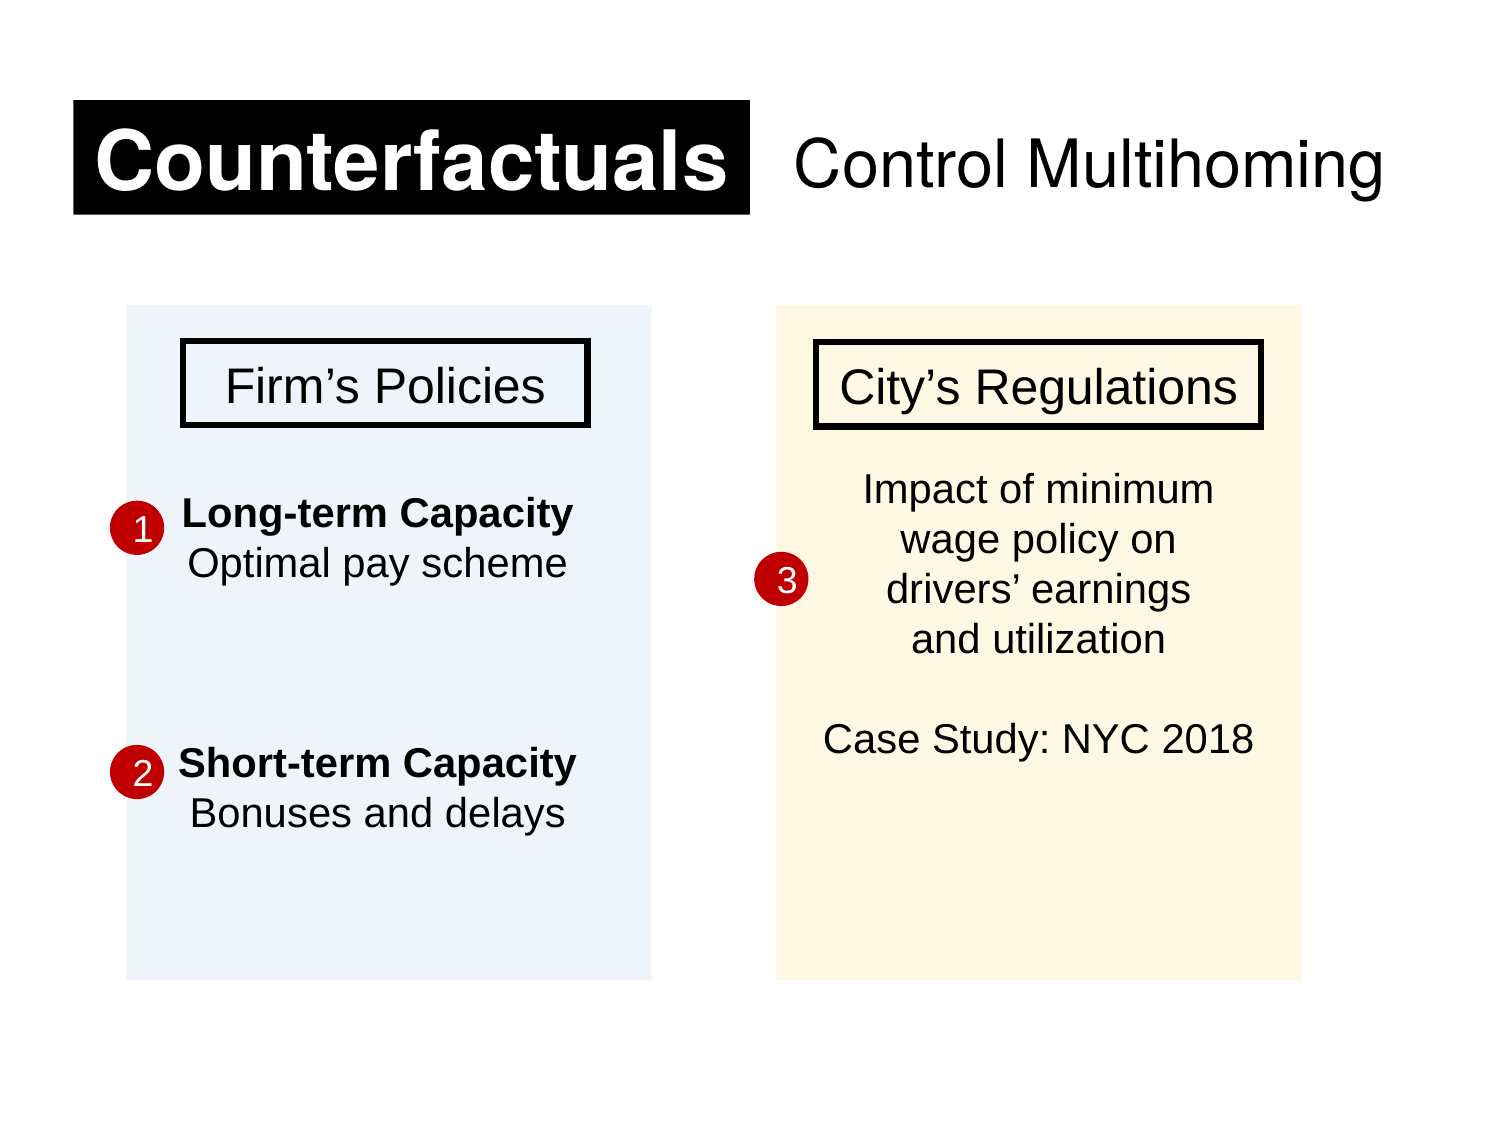

Counterfactuals
Control Multihoming

Firm’s Policies
City’s Regulations
Impact of minimum
wage policy on
drivers’ earnings
and utilization

Case Study: NYC 2018
Long-term Capacity
Optimal pay scheme

Short-term Capacity
Bonuses and delays
1
3
2